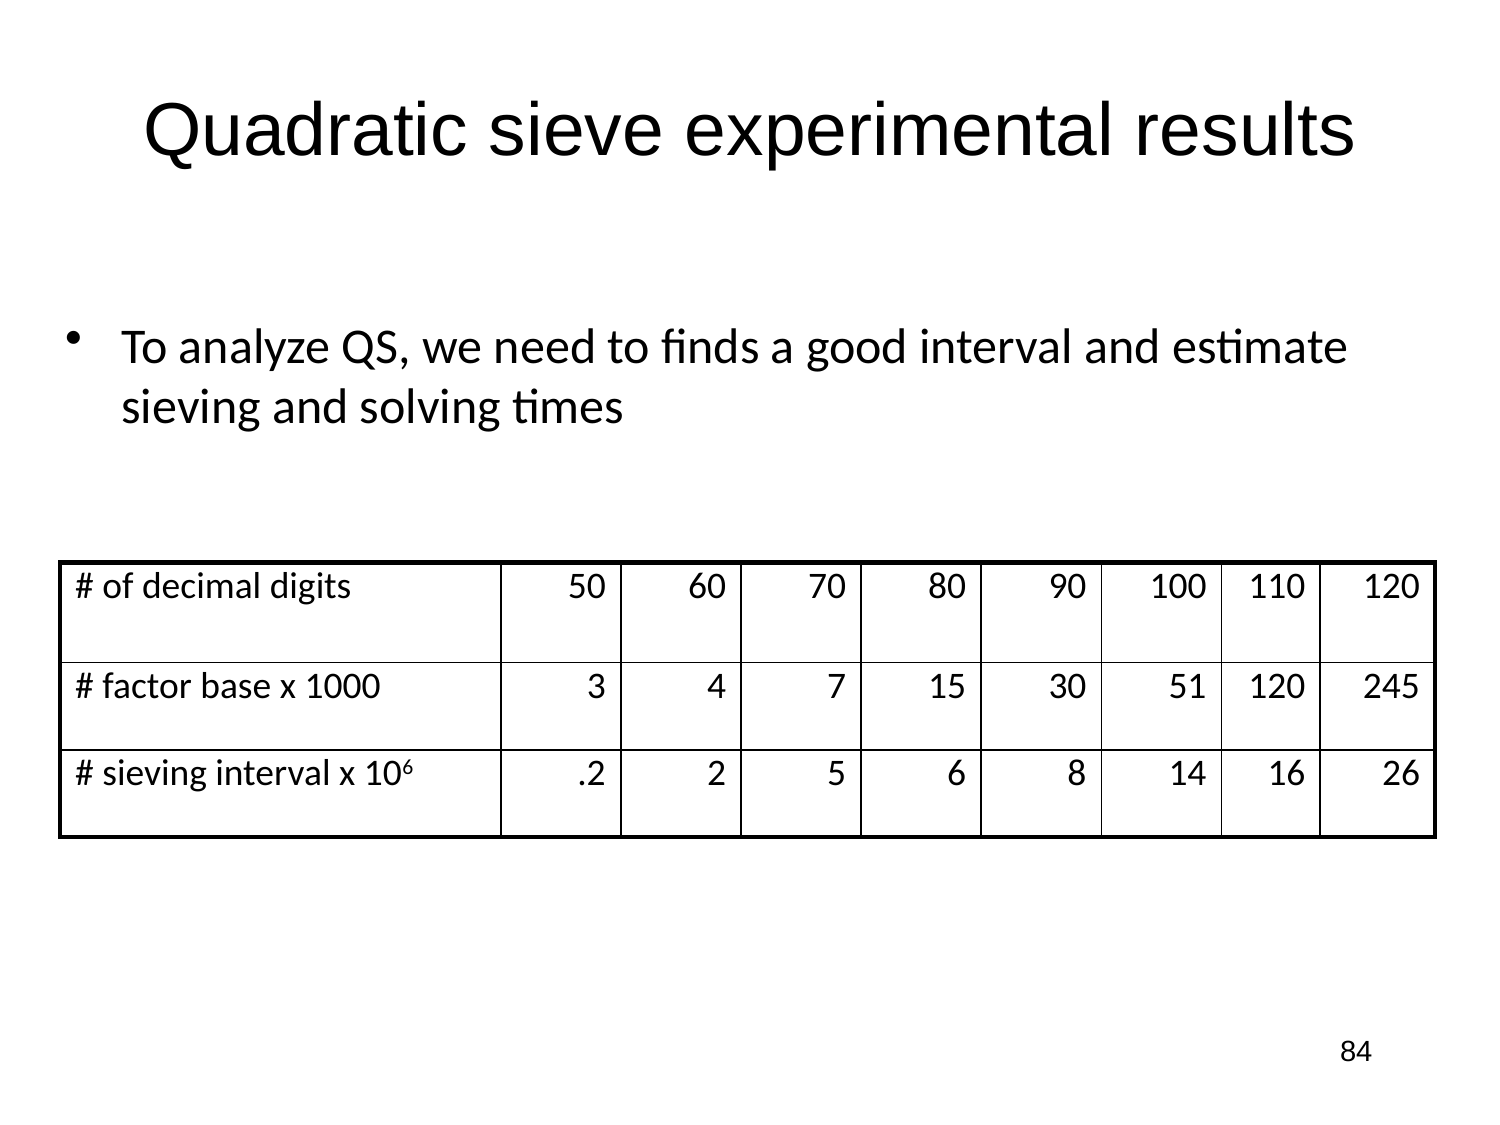

# Quadratic sieve experimental results
To analyze QS, we need to finds a good interval and estimate sieving and solving times

| # of decimal digits | 50 | 60 | 70 | 80 | 90 | 100 | 110 | 120 |
| --- | --- | --- | --- | --- | --- | --- | --- | --- |
| # factor base x 1000 | 3 | 4 | 7 | 15 | 30 | 51 | 120 | 245 |
| # sieving interval x 106 | .2 | 2 | 5 | 6 | 8 | 14 | 16 | 26 |
84